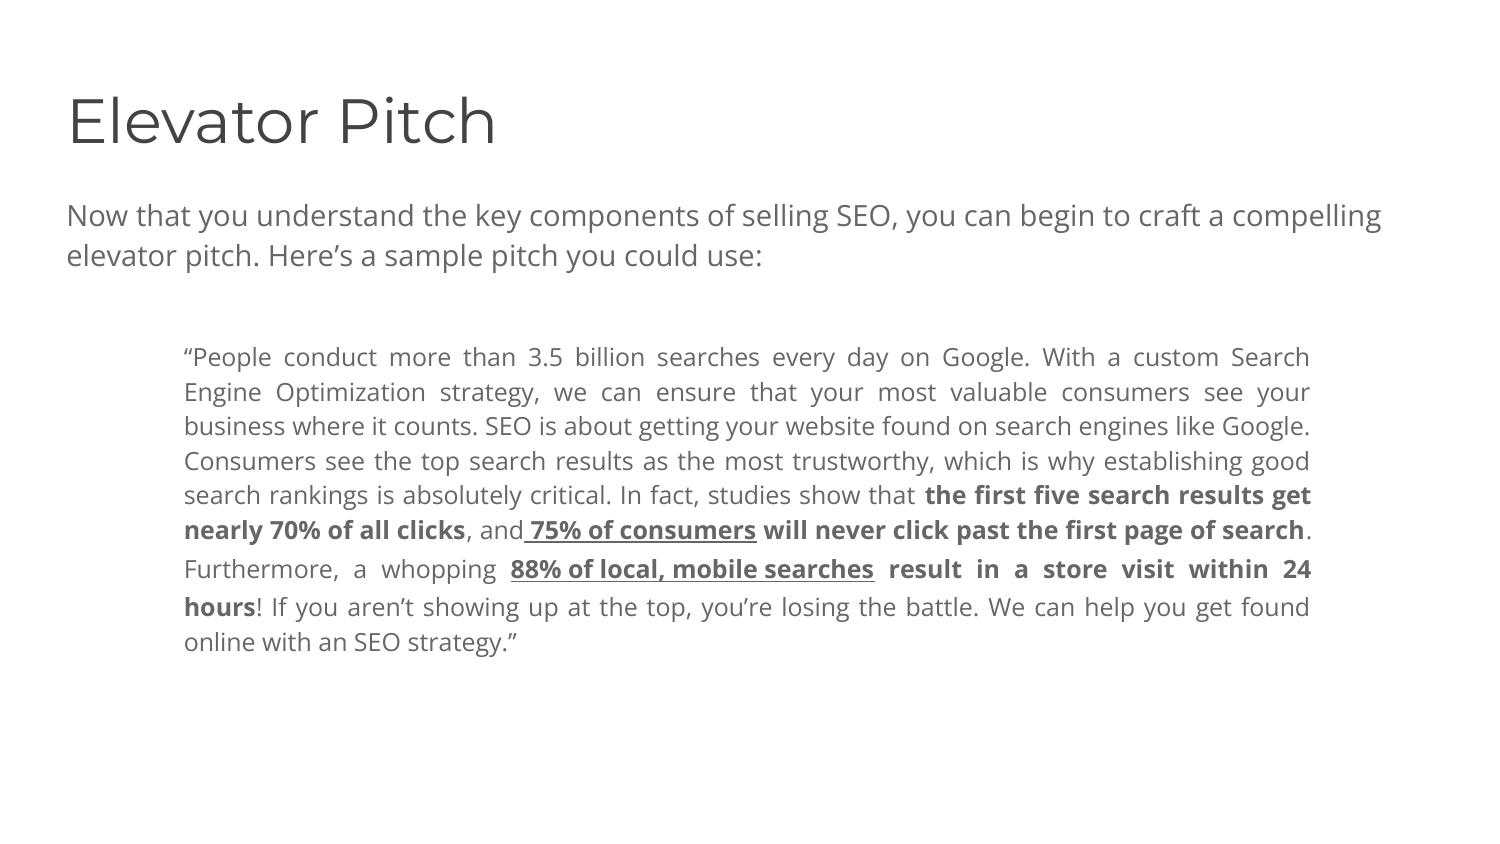

Elevator Pitch

Now that you understand the key components of selling SEO, you can begin to craft a compelling elevator pitch. Here’s a sample pitch you could use:

“People conduct more than 3.5 billion searches every day on Google. With a custom Search Engine Optimization strategy, we can ensure that your most valuable consumers see your business where it counts. SEO is about getting your website found on search engines like Google. Consumers see the top search results as the most trustworthy, which is why establishing good search rankings is absolutely critical. In fact, studies show that the first five search results get nearly 70% of all clicks, and 75% of consumers will never click past the first page of search. Furthermore, a whopping 88% of local, mobile searches result in a store visit within 24 hours! If you aren’t showing up at the top, you’re losing the battle. We can help you get found online with an SEO strategy.”